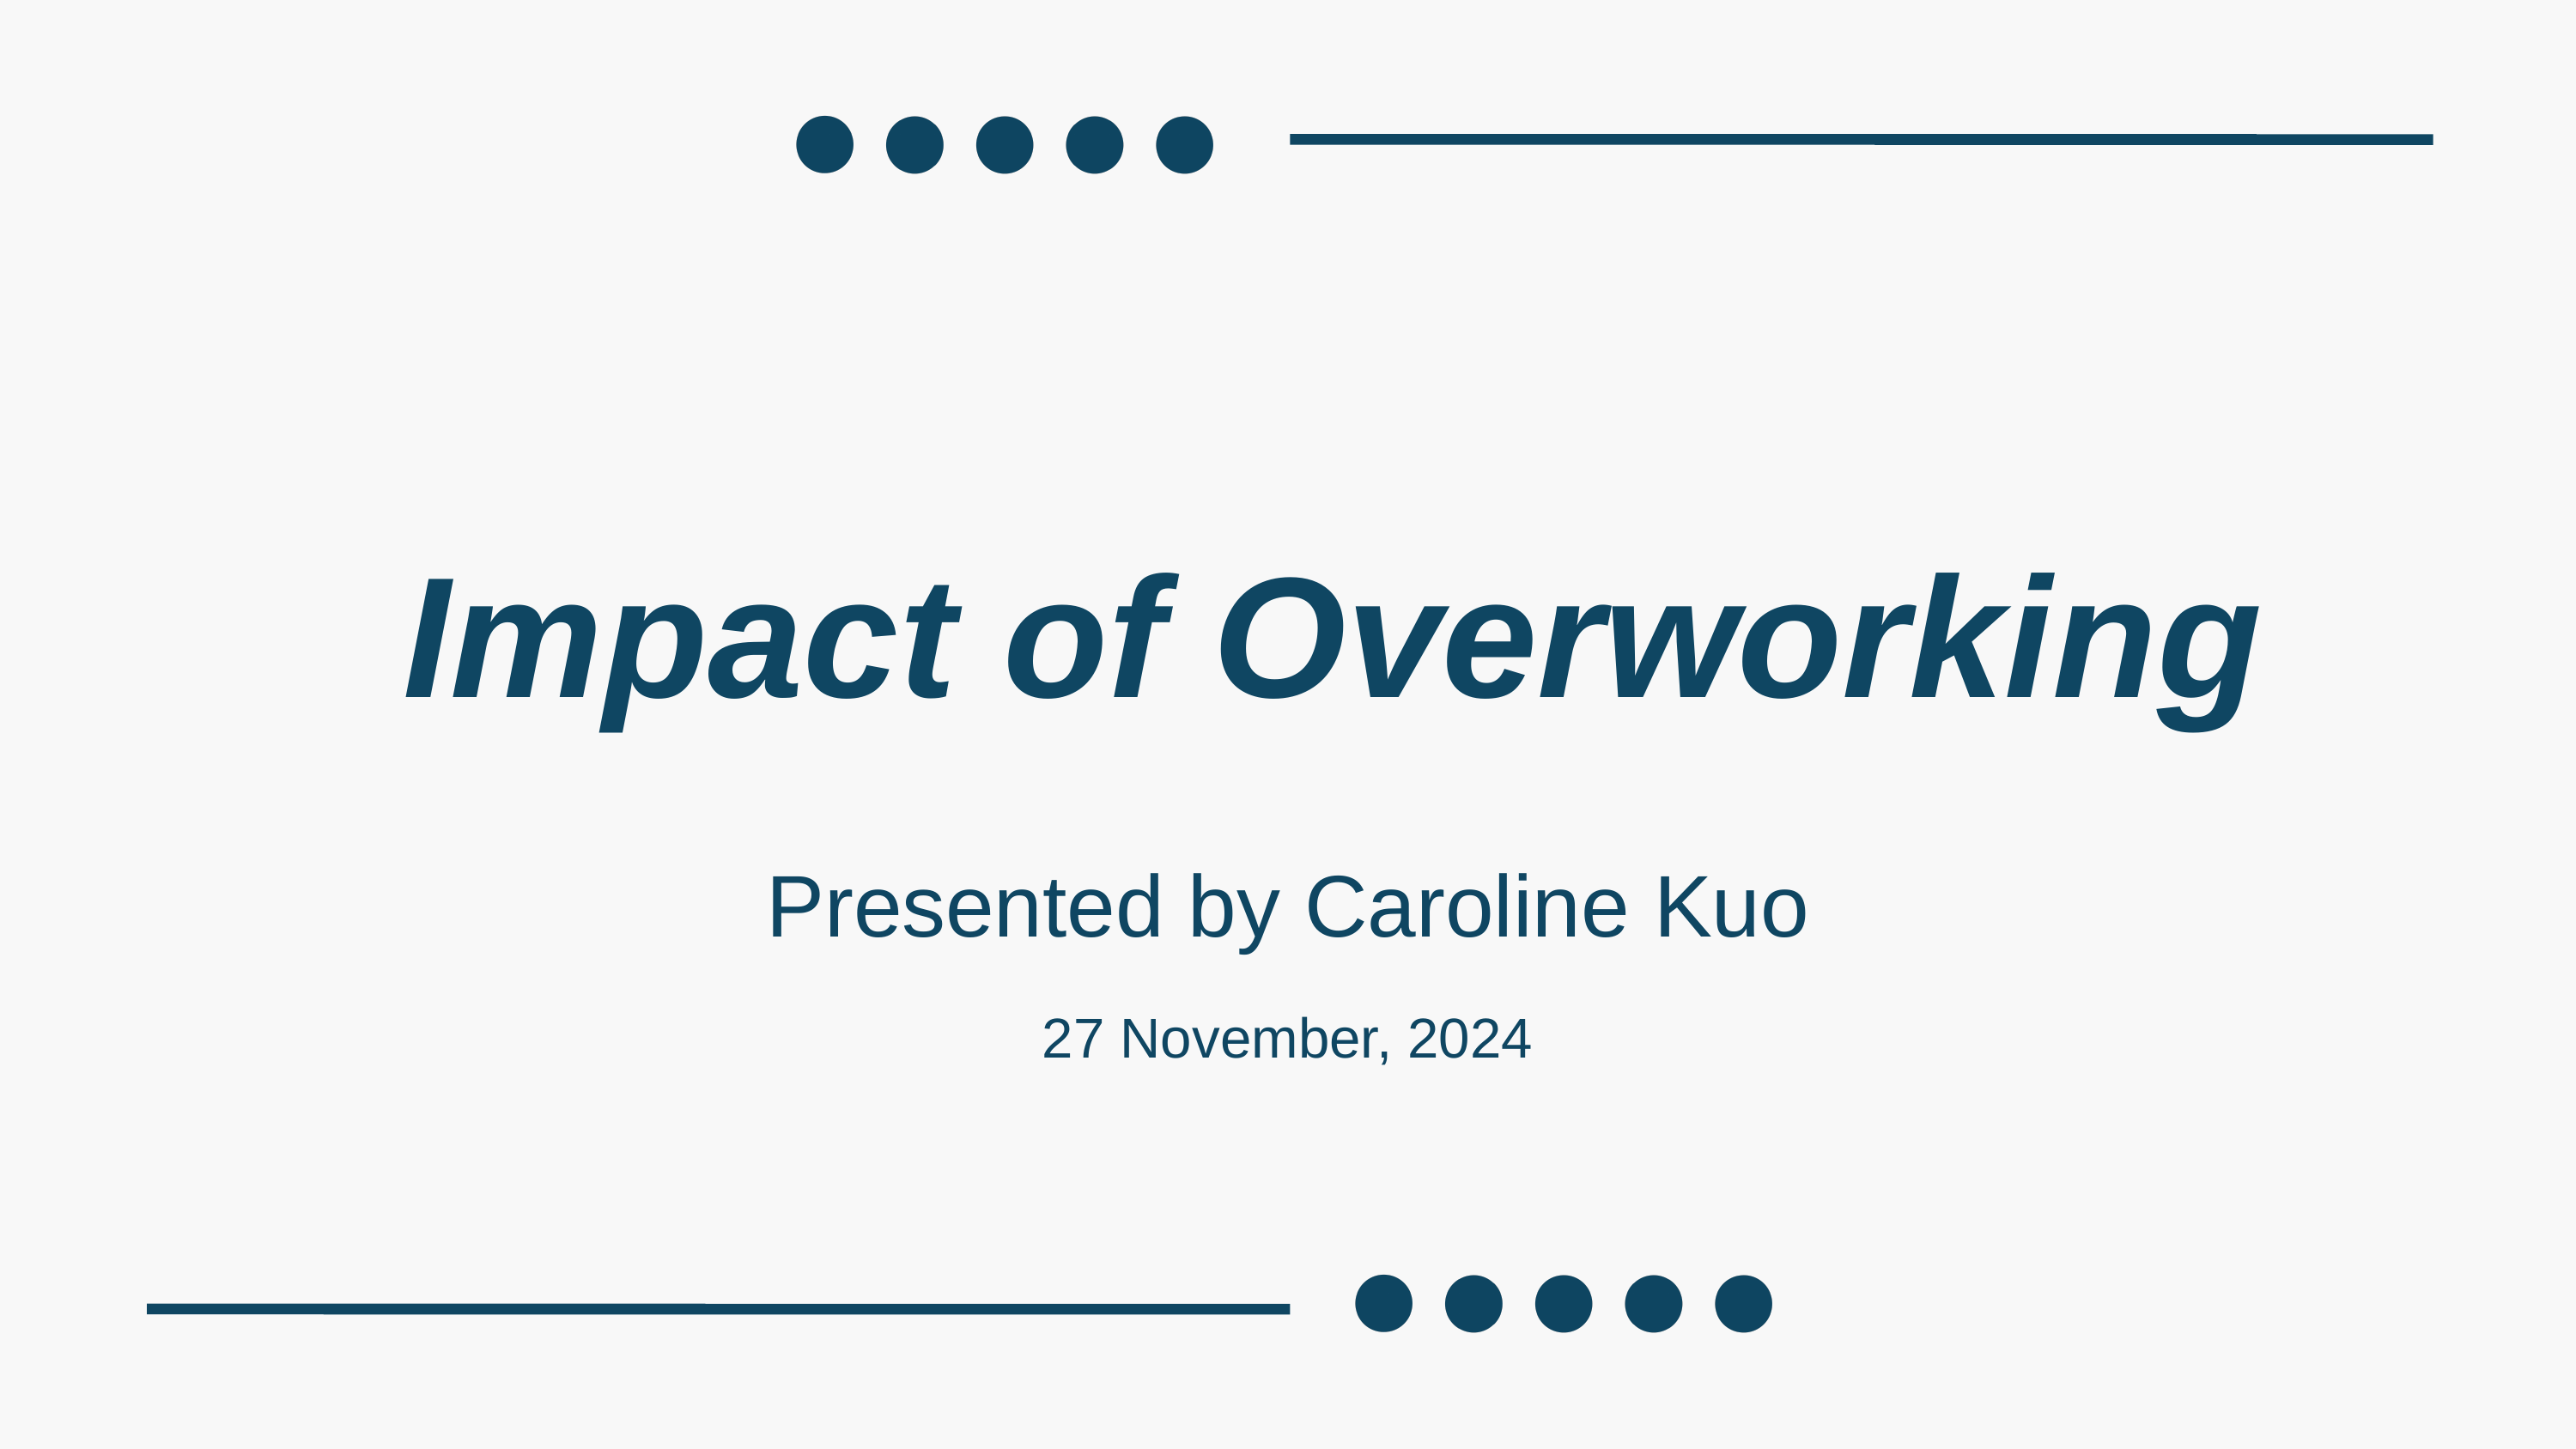

Impact of Overworking
Presented by Caroline Kuo
27 November, 2024